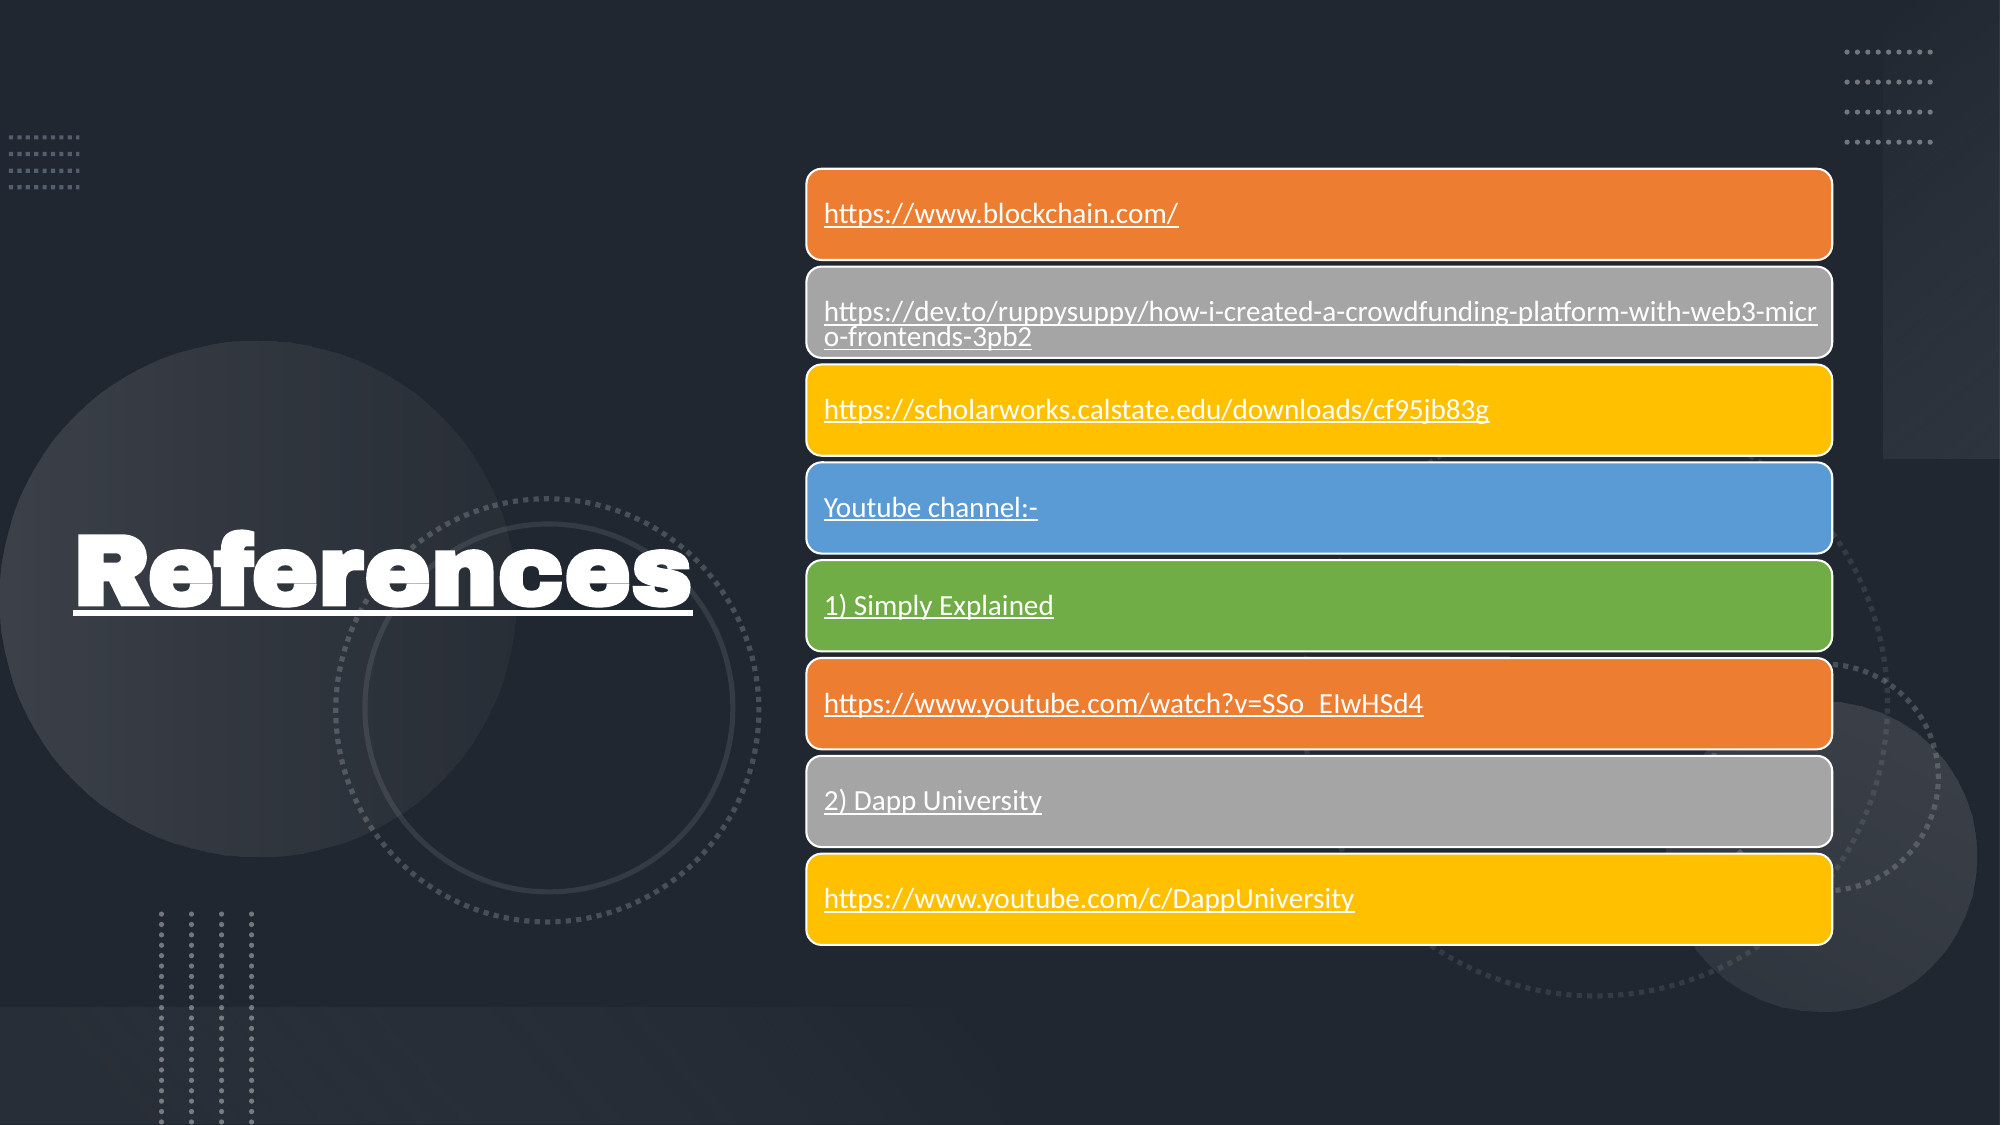

# References
https://www.blockchain.com/
https://dev.to/ruppysuppy/how-i-created-a-crowdfunding-platform-with-web3-micro-frontends-3pb2
https://scholarworks.calstate.edu/downloads/cf95jb83g
Youtube channel:-
1) Simply Explained
https://www.youtube.com/watch?v=SSo_EIwHSd4
2) Dapp University
https://www.youtube.com/c/DappUniversity